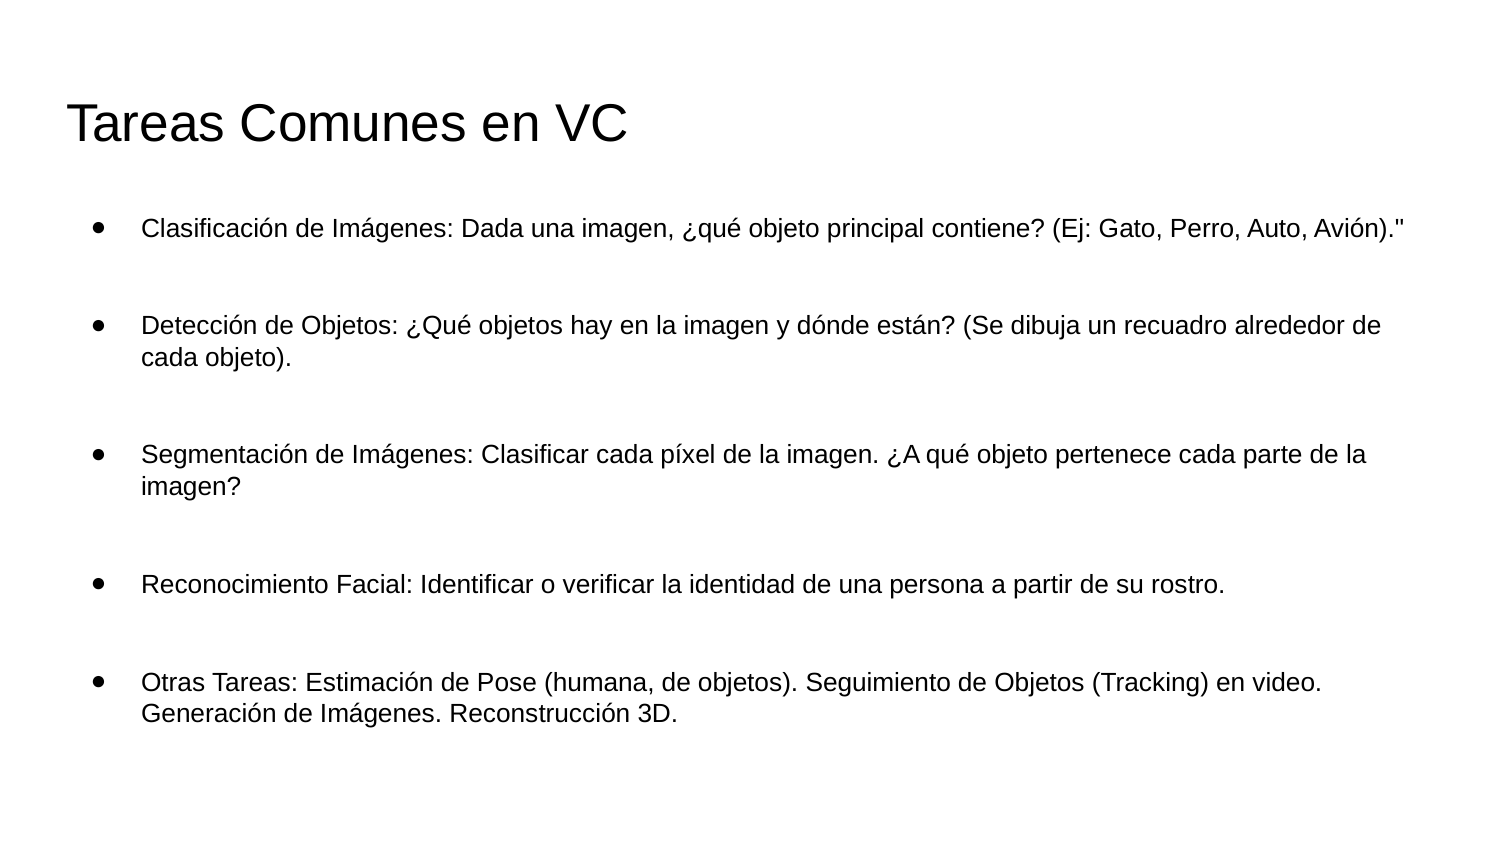

# Tareas Comunes en VC
Clasificación de Imágenes: Dada una imagen, ¿qué objeto principal contiene? (Ej: Gato, Perro, Auto, Avión)."

Detección de Objetos: ¿Qué objetos hay en la imagen y dónde están? (Se dibuja un recuadro alrededor de cada objeto).

Segmentación de Imágenes: Clasificar cada píxel de la imagen. ¿A qué objeto pertenece cada parte de la imagen?

Reconocimiento Facial: Identificar o verificar la identidad de una persona a partir de su rostro.

Otras Tareas: Estimación de Pose (humana, de objetos). Seguimiento de Objetos (Tracking) en video. Generación de Imágenes. Reconstrucción 3D.